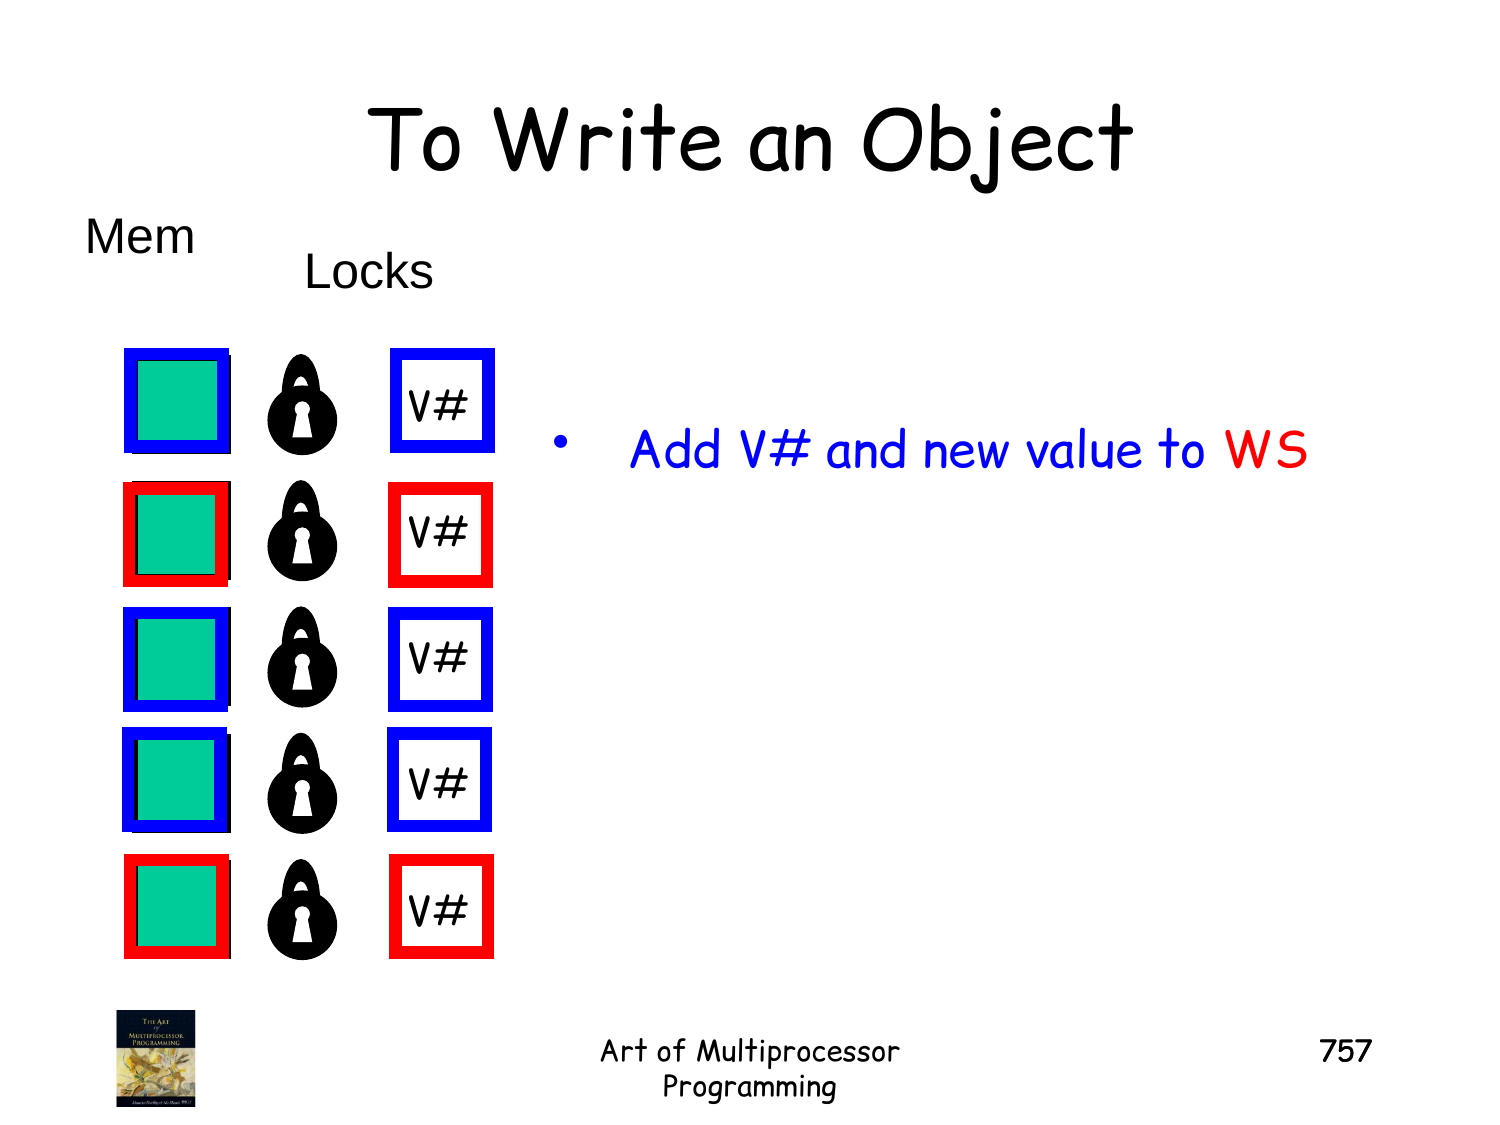

To Write an Object
Mem
Locks

V#
Add V# and new value to WS

V#

V#

V#

V#

Art of Multiprocessor Programming
757
757